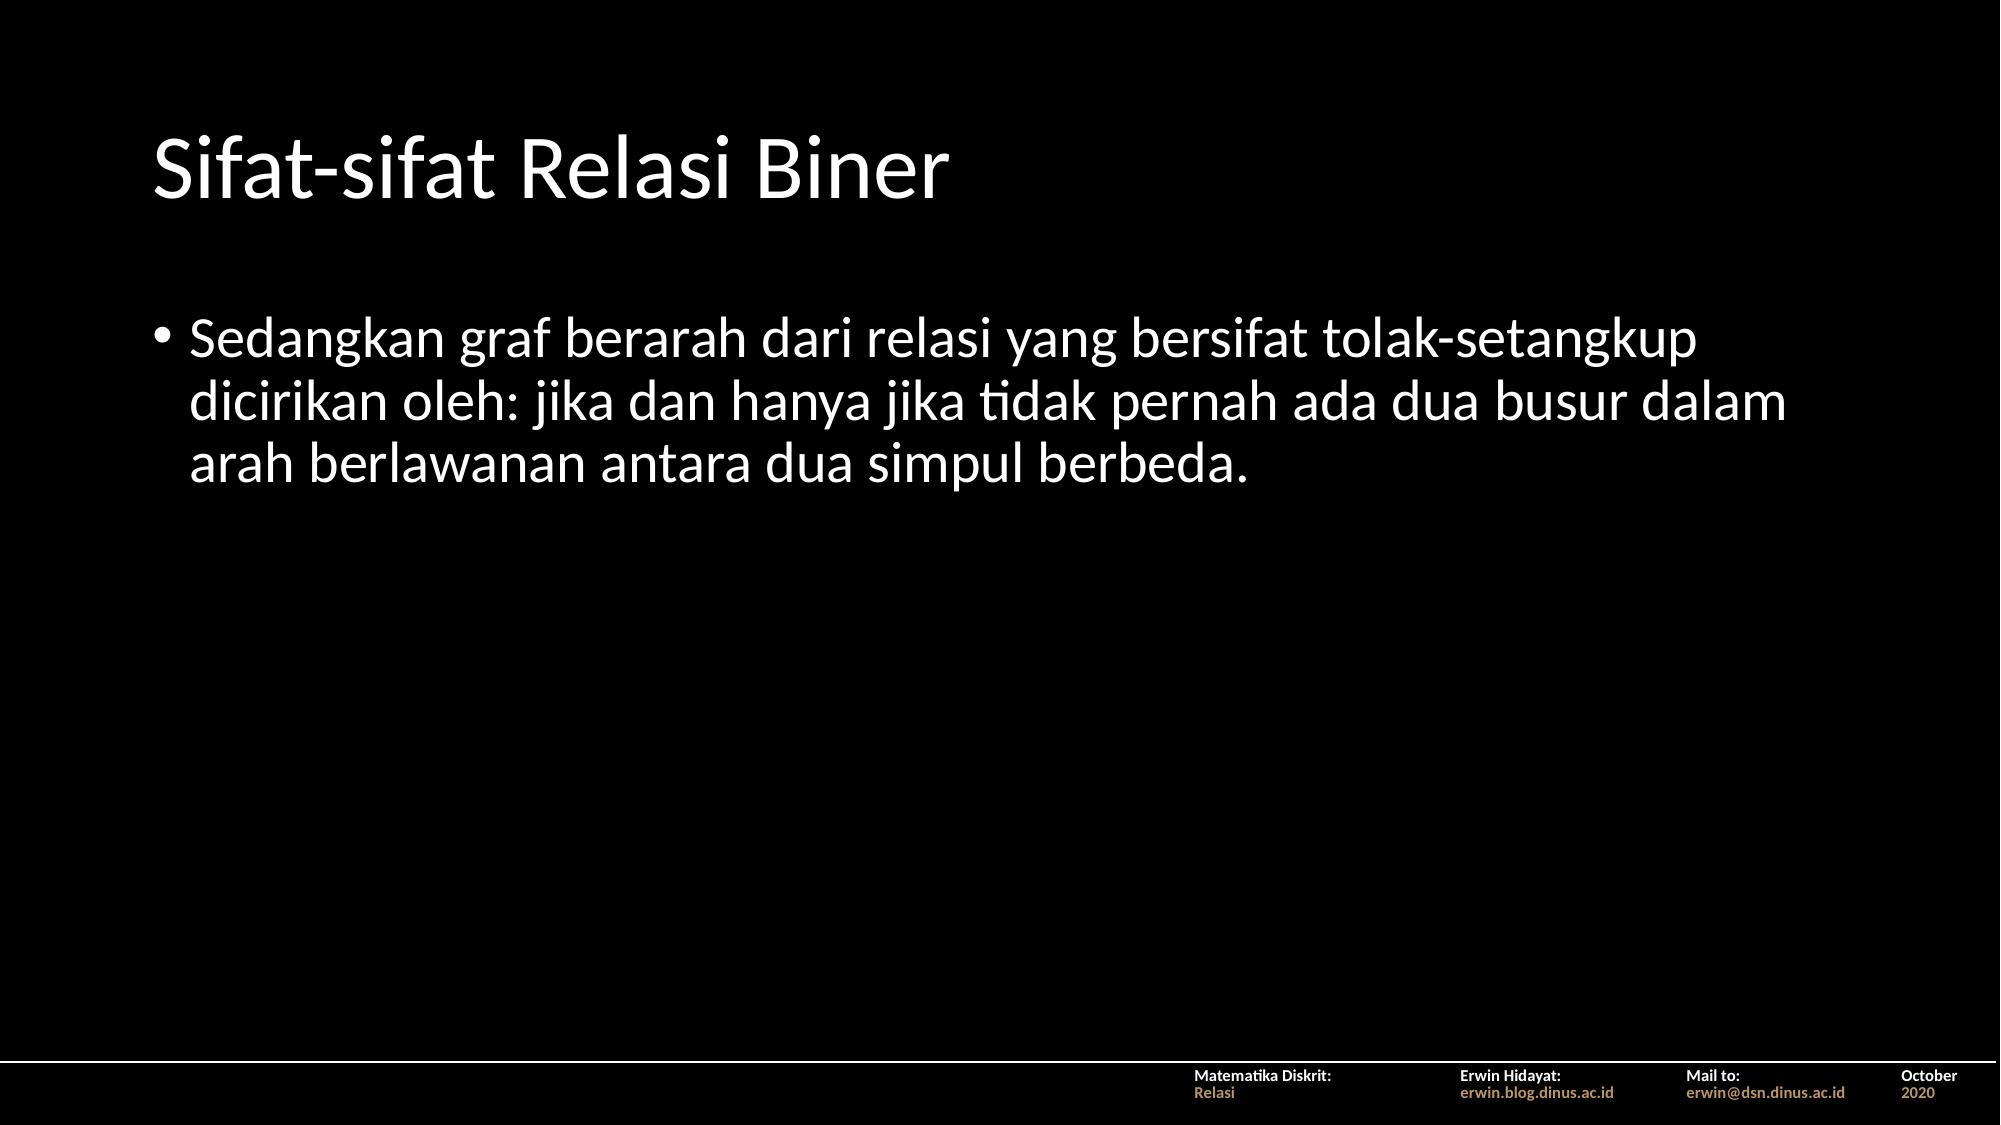

# Sifat-sifat Relasi Biner
Sedangkan graf berarah dari relasi yang bersifat tolak-setangkup dicirikan oleh: jika dan hanya jika tidak pernah ada dua busur dalam arah berlawanan antara dua simpul berbeda.